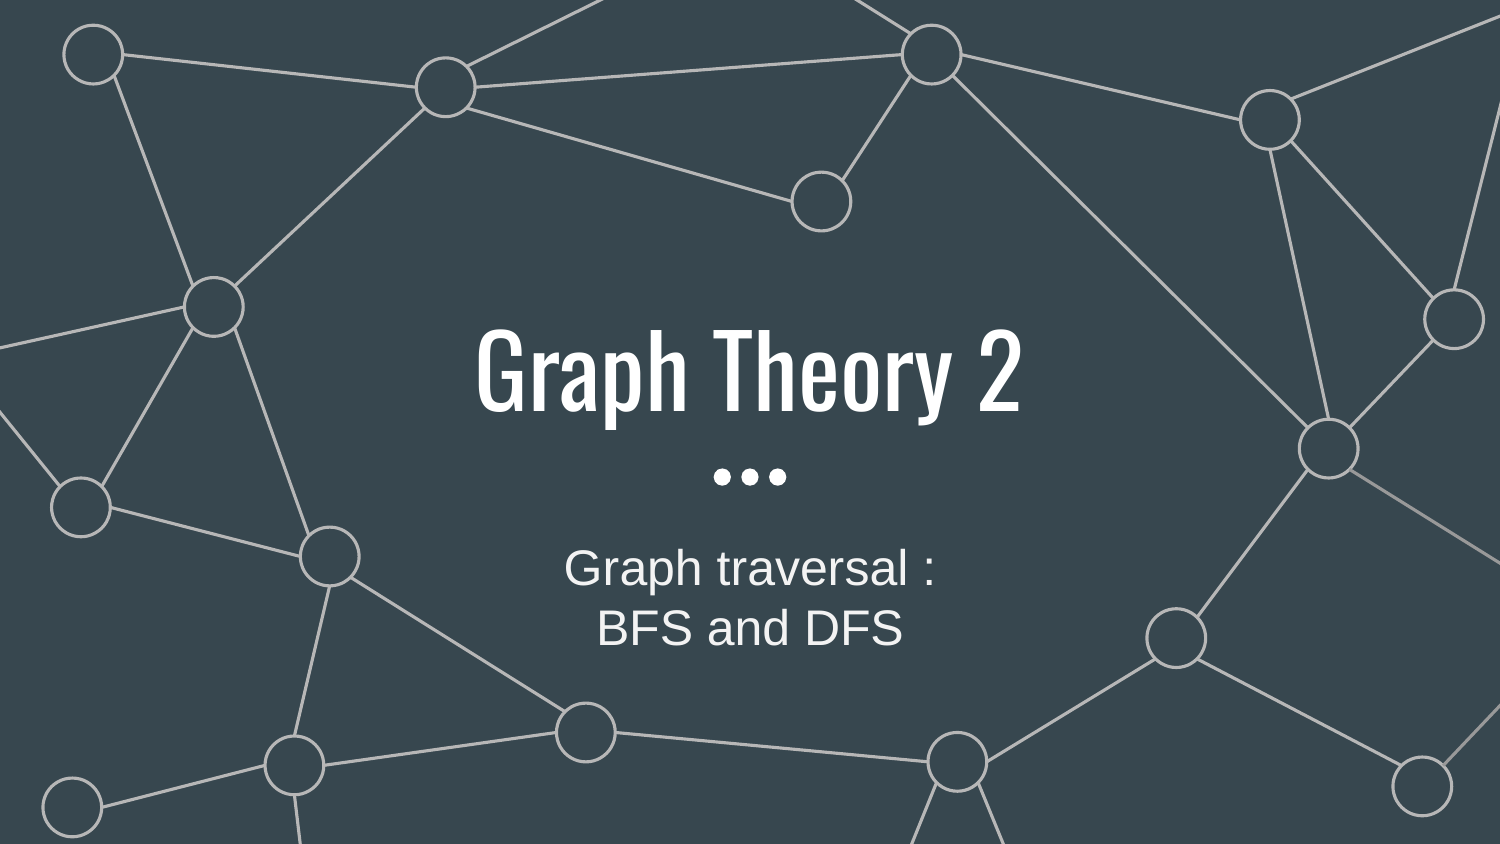

Graph Theory 2

Graph traversal :
BFS and DFS